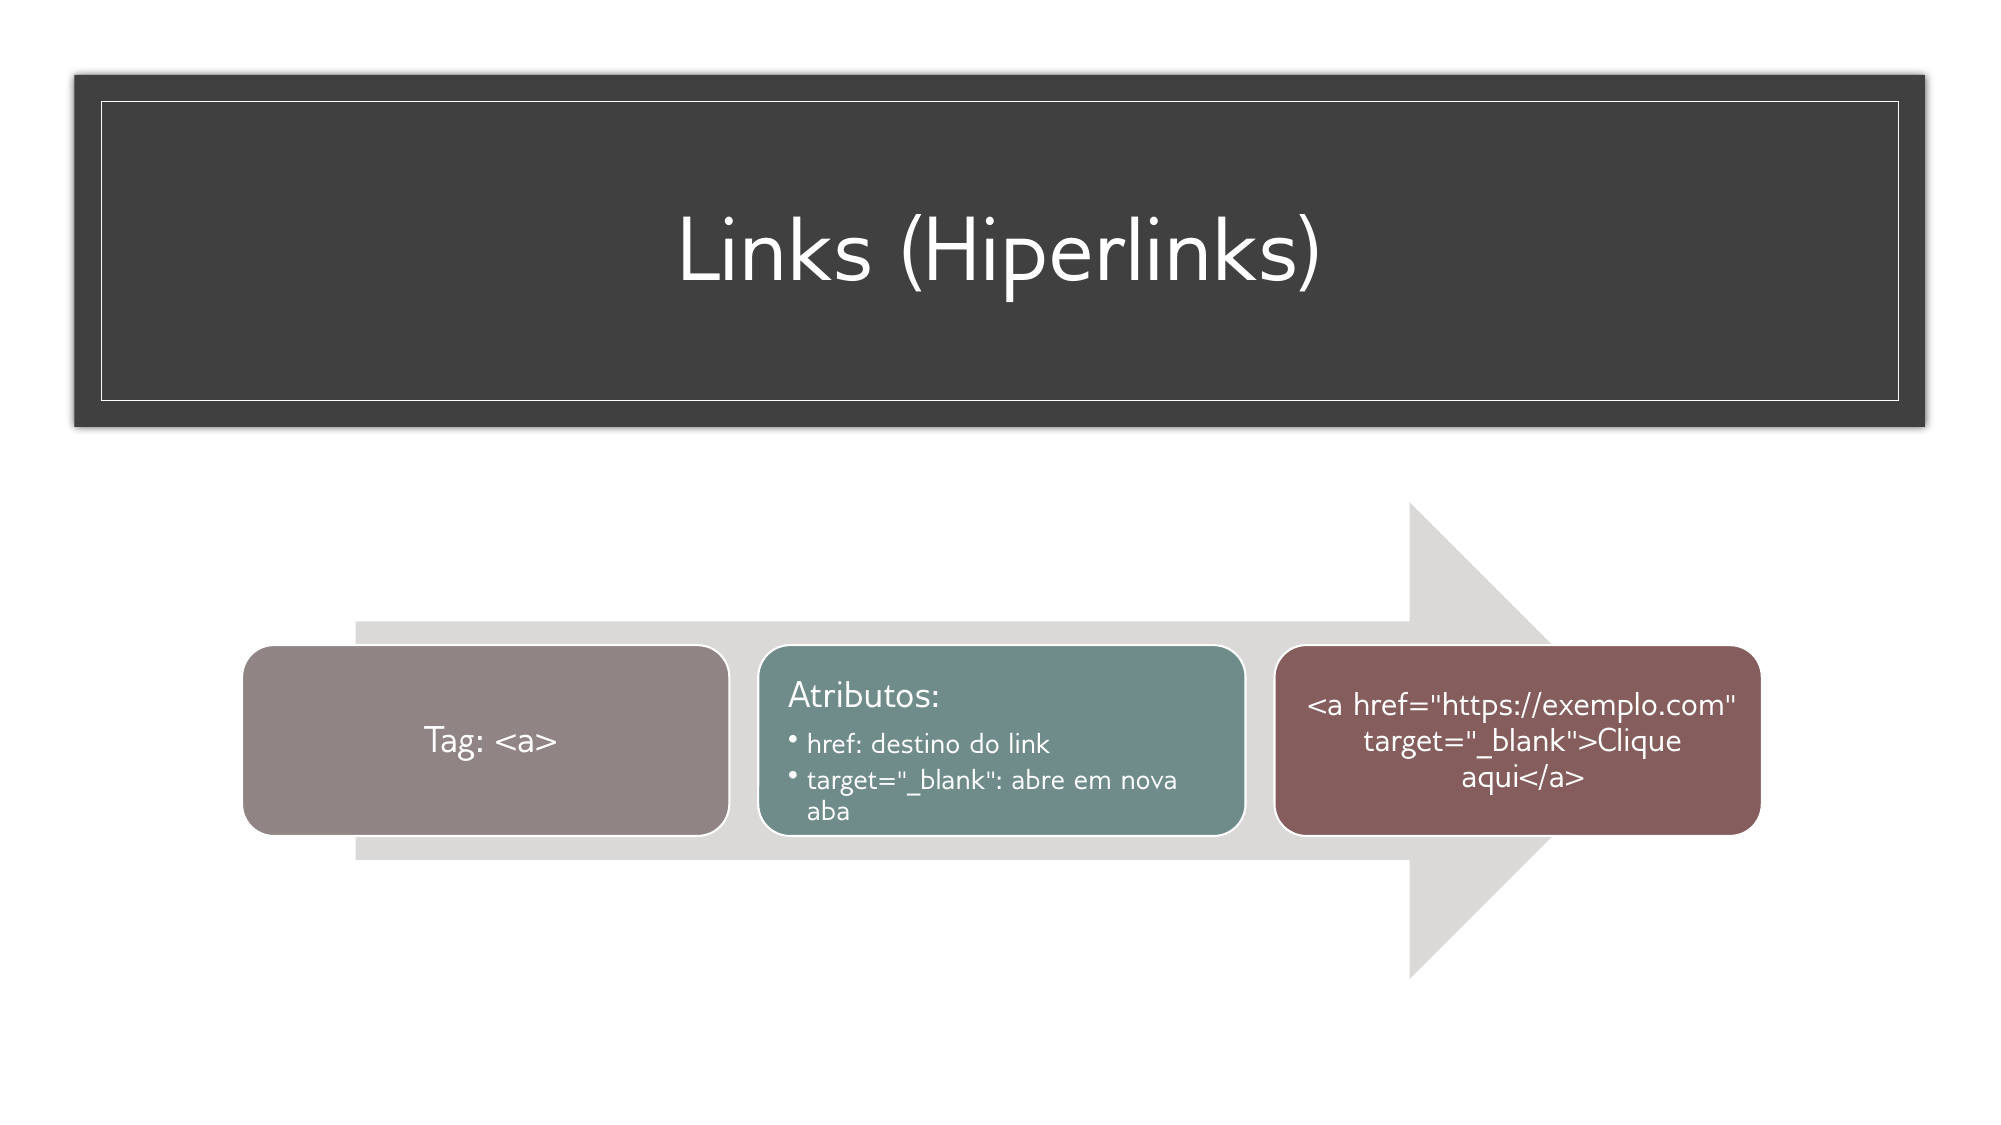

# Links (Hiperlinks)
Tag: <a>
Atributos:
href: destino do link
target="_blank": abre em nova aba
<a href="https://exemplo.com" target="_blank">Clique aqui</a>
20